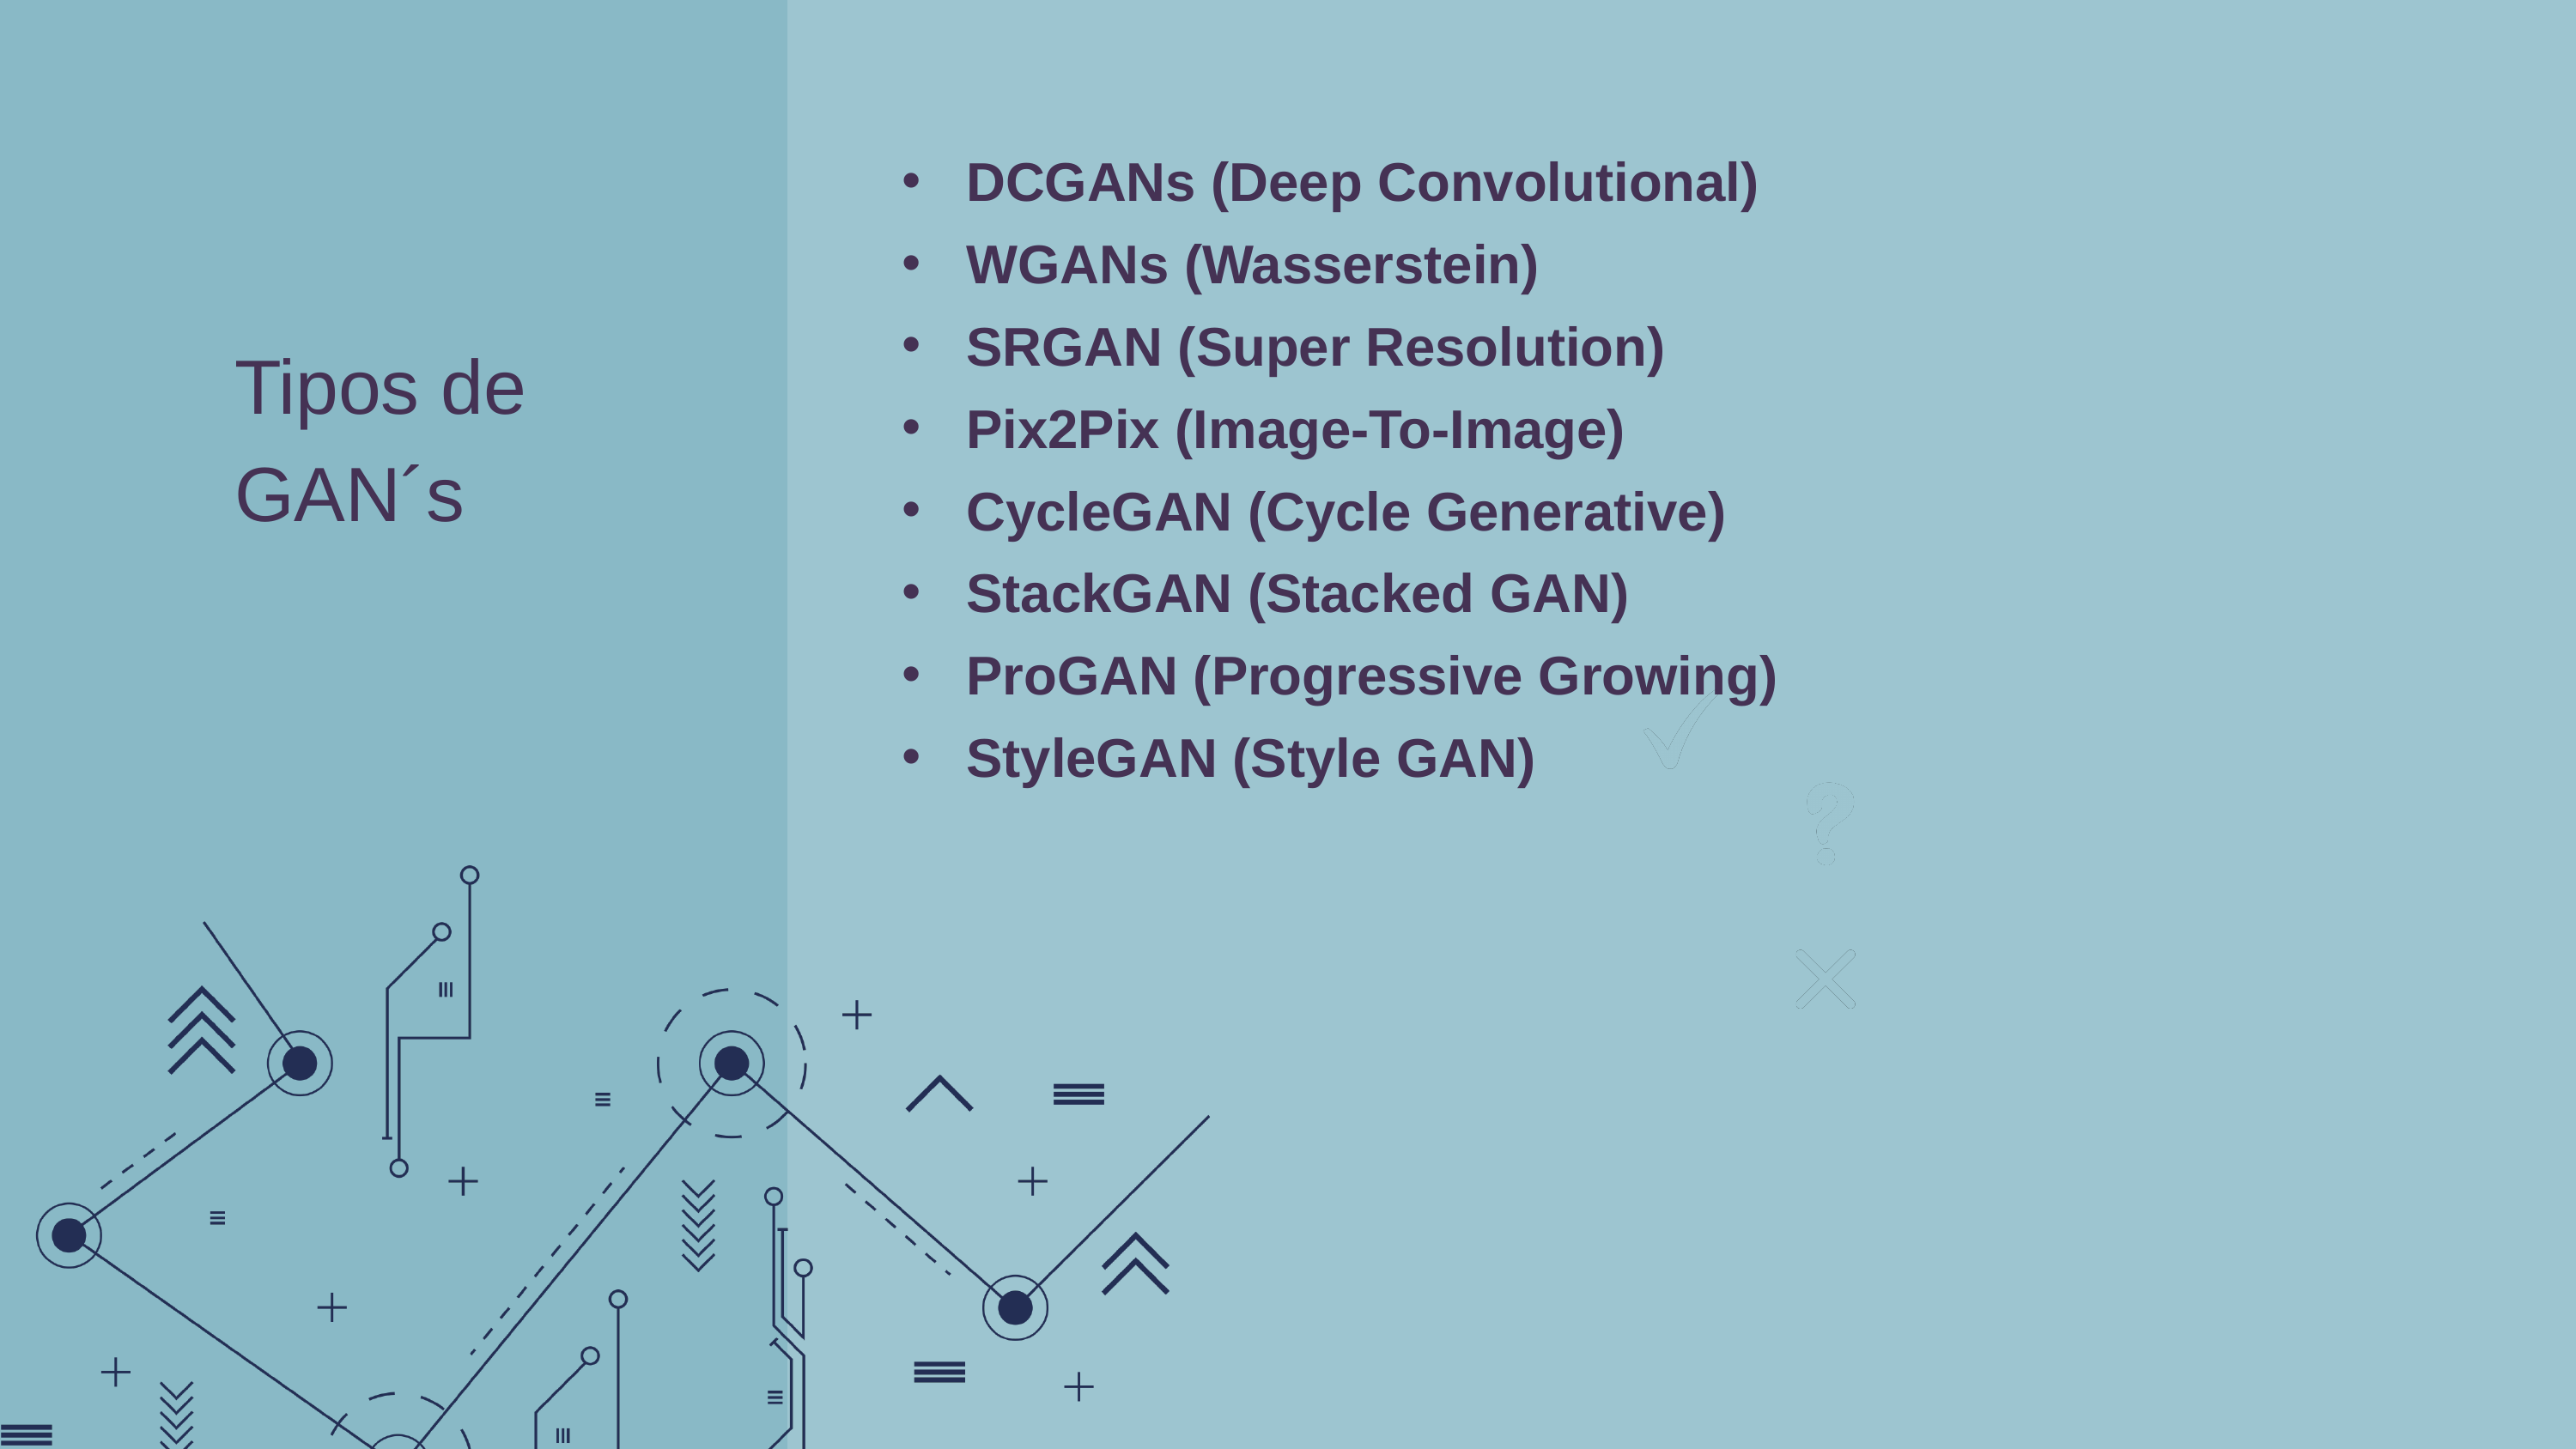

DCGANs (Deep Convolutional)
WGANs (Wasserstein)
SRGAN (Super Resolution)
Pix2Pix (Image-To-Image)
CycleGAN (Cycle Generative)
StackGAN (Stacked GAN)
ProGAN (Progressive Growing)
StyleGAN (Style GAN)

Tipos de GAN´s